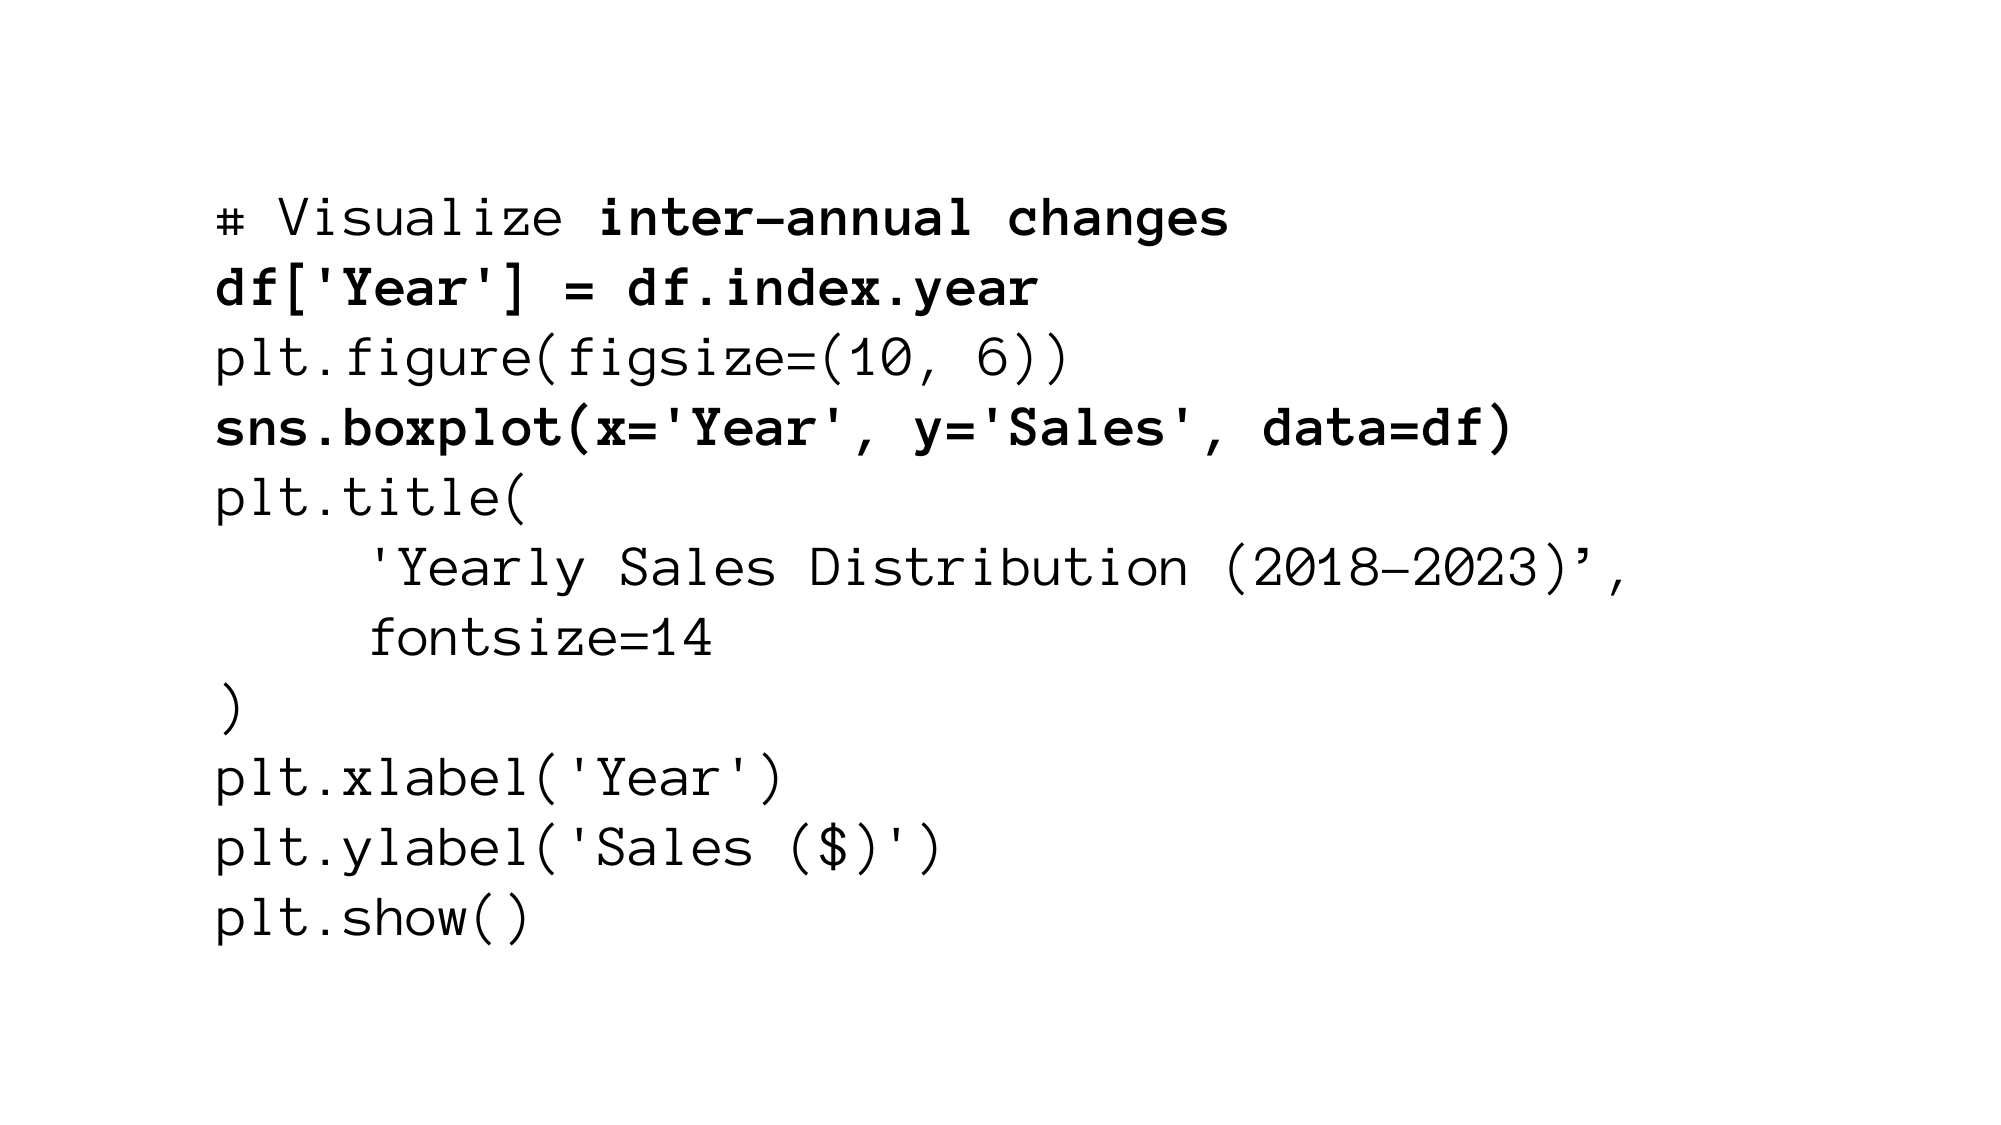

# Visualize inter-annual changes
df['Year'] = df.index.year
plt.figure(figsize=(10, 6))
sns.boxplot(x='Year', y='Sales', data=df)
plt.title(
	'Yearly Sales Distribution (2018–2023)’,
	fontsize=14
)
plt.xlabel('Year')
plt.ylabel('Sales ($)')
plt.show()